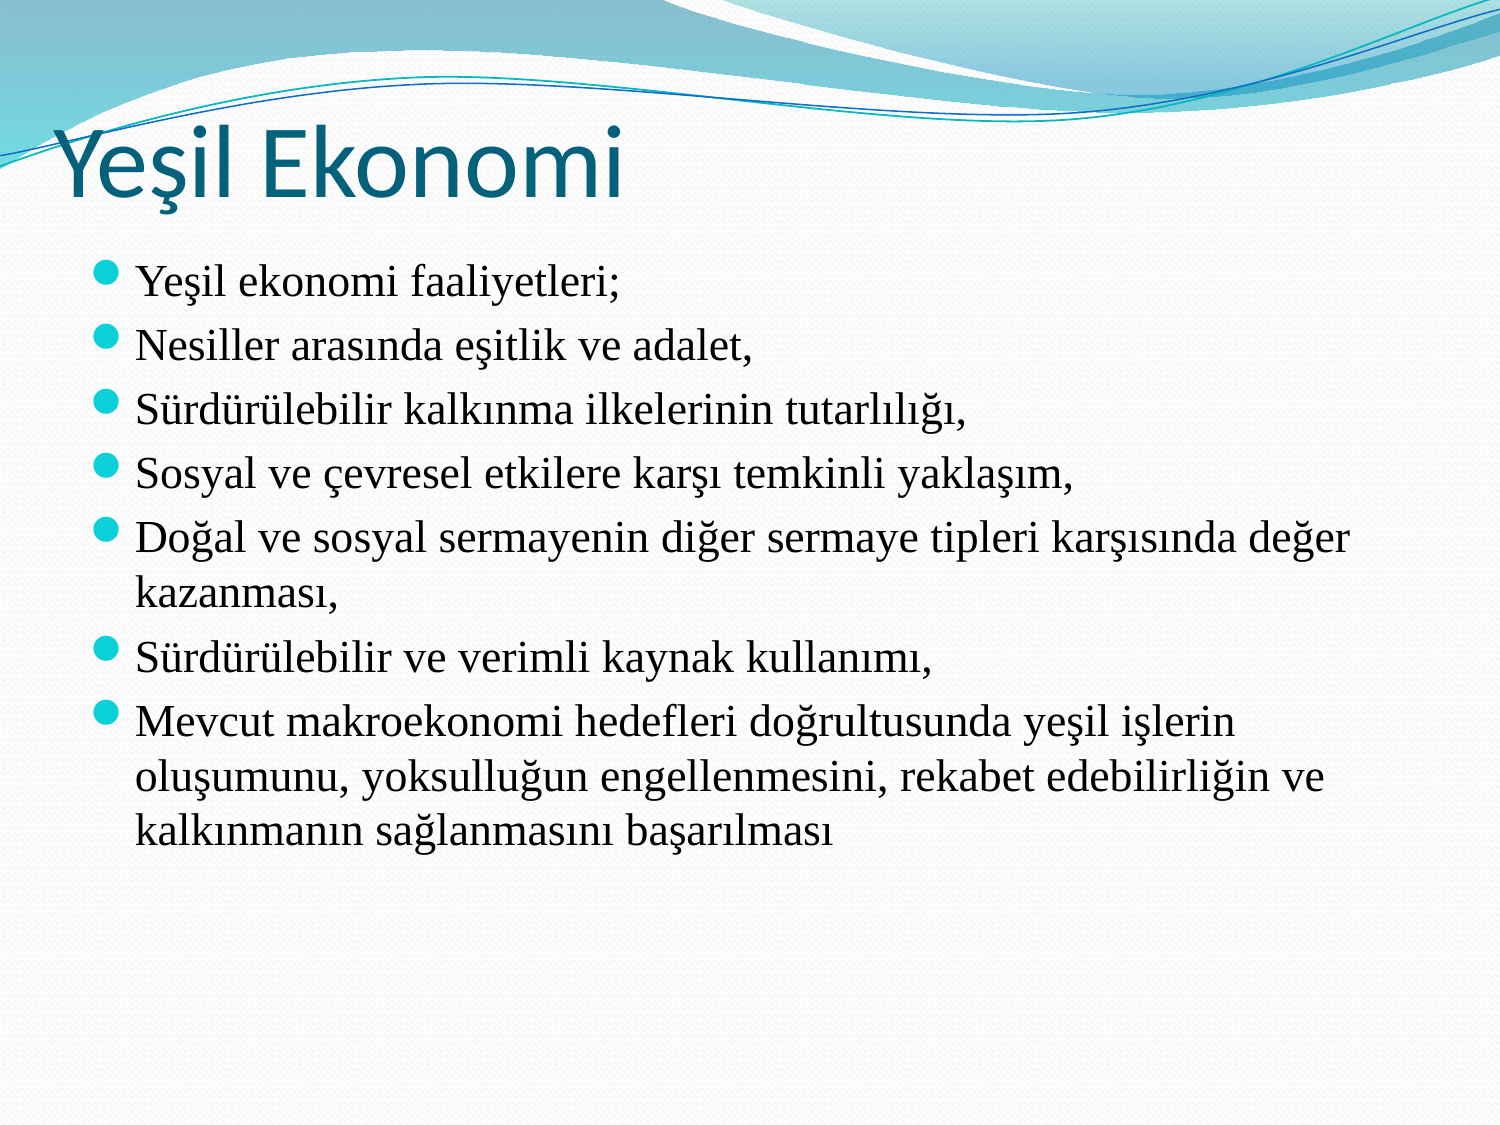

# Yeşil Ekonomi
Yeşil ekonomi faaliyetleri;
Nesiller arasında eşitlik ve adalet,
Sürdürülebilir kalkınma ilkelerinin tutarlılığı,
Sosyal ve çevresel etkilere karşı temkinli yaklaşım,
Doğal ve sosyal sermayenin diğer sermaye tipleri karşısında değer kazanması,
Sürdürülebilir ve verimli kaynak kullanımı,
Mevcut makroekonomi hedefleri doğrultusunda yeşil işlerin oluşumunu, yoksulluğun engellenmesini, rekabet edebilirliğin ve kalkınmanın sağlanmasını başarılması